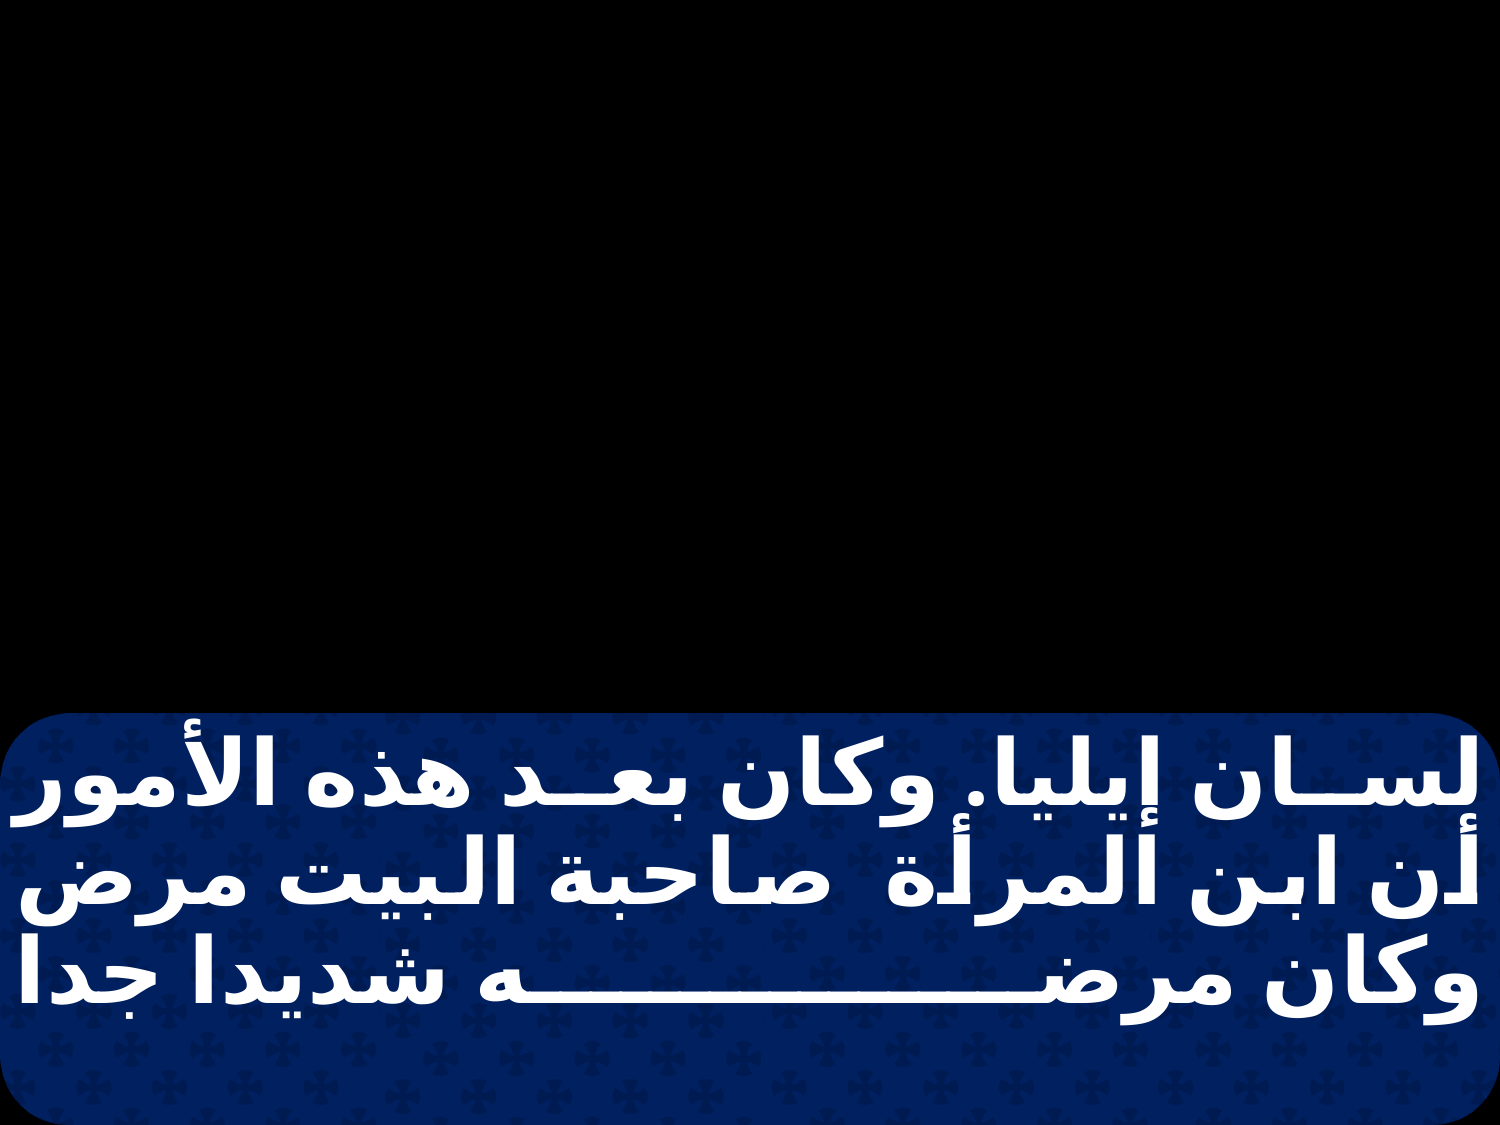

لسان إيليا. وكان بعد هذه الأمور أن ابن المرأة  صاحبة البيت مرض وكان مرضه شديدا جدا